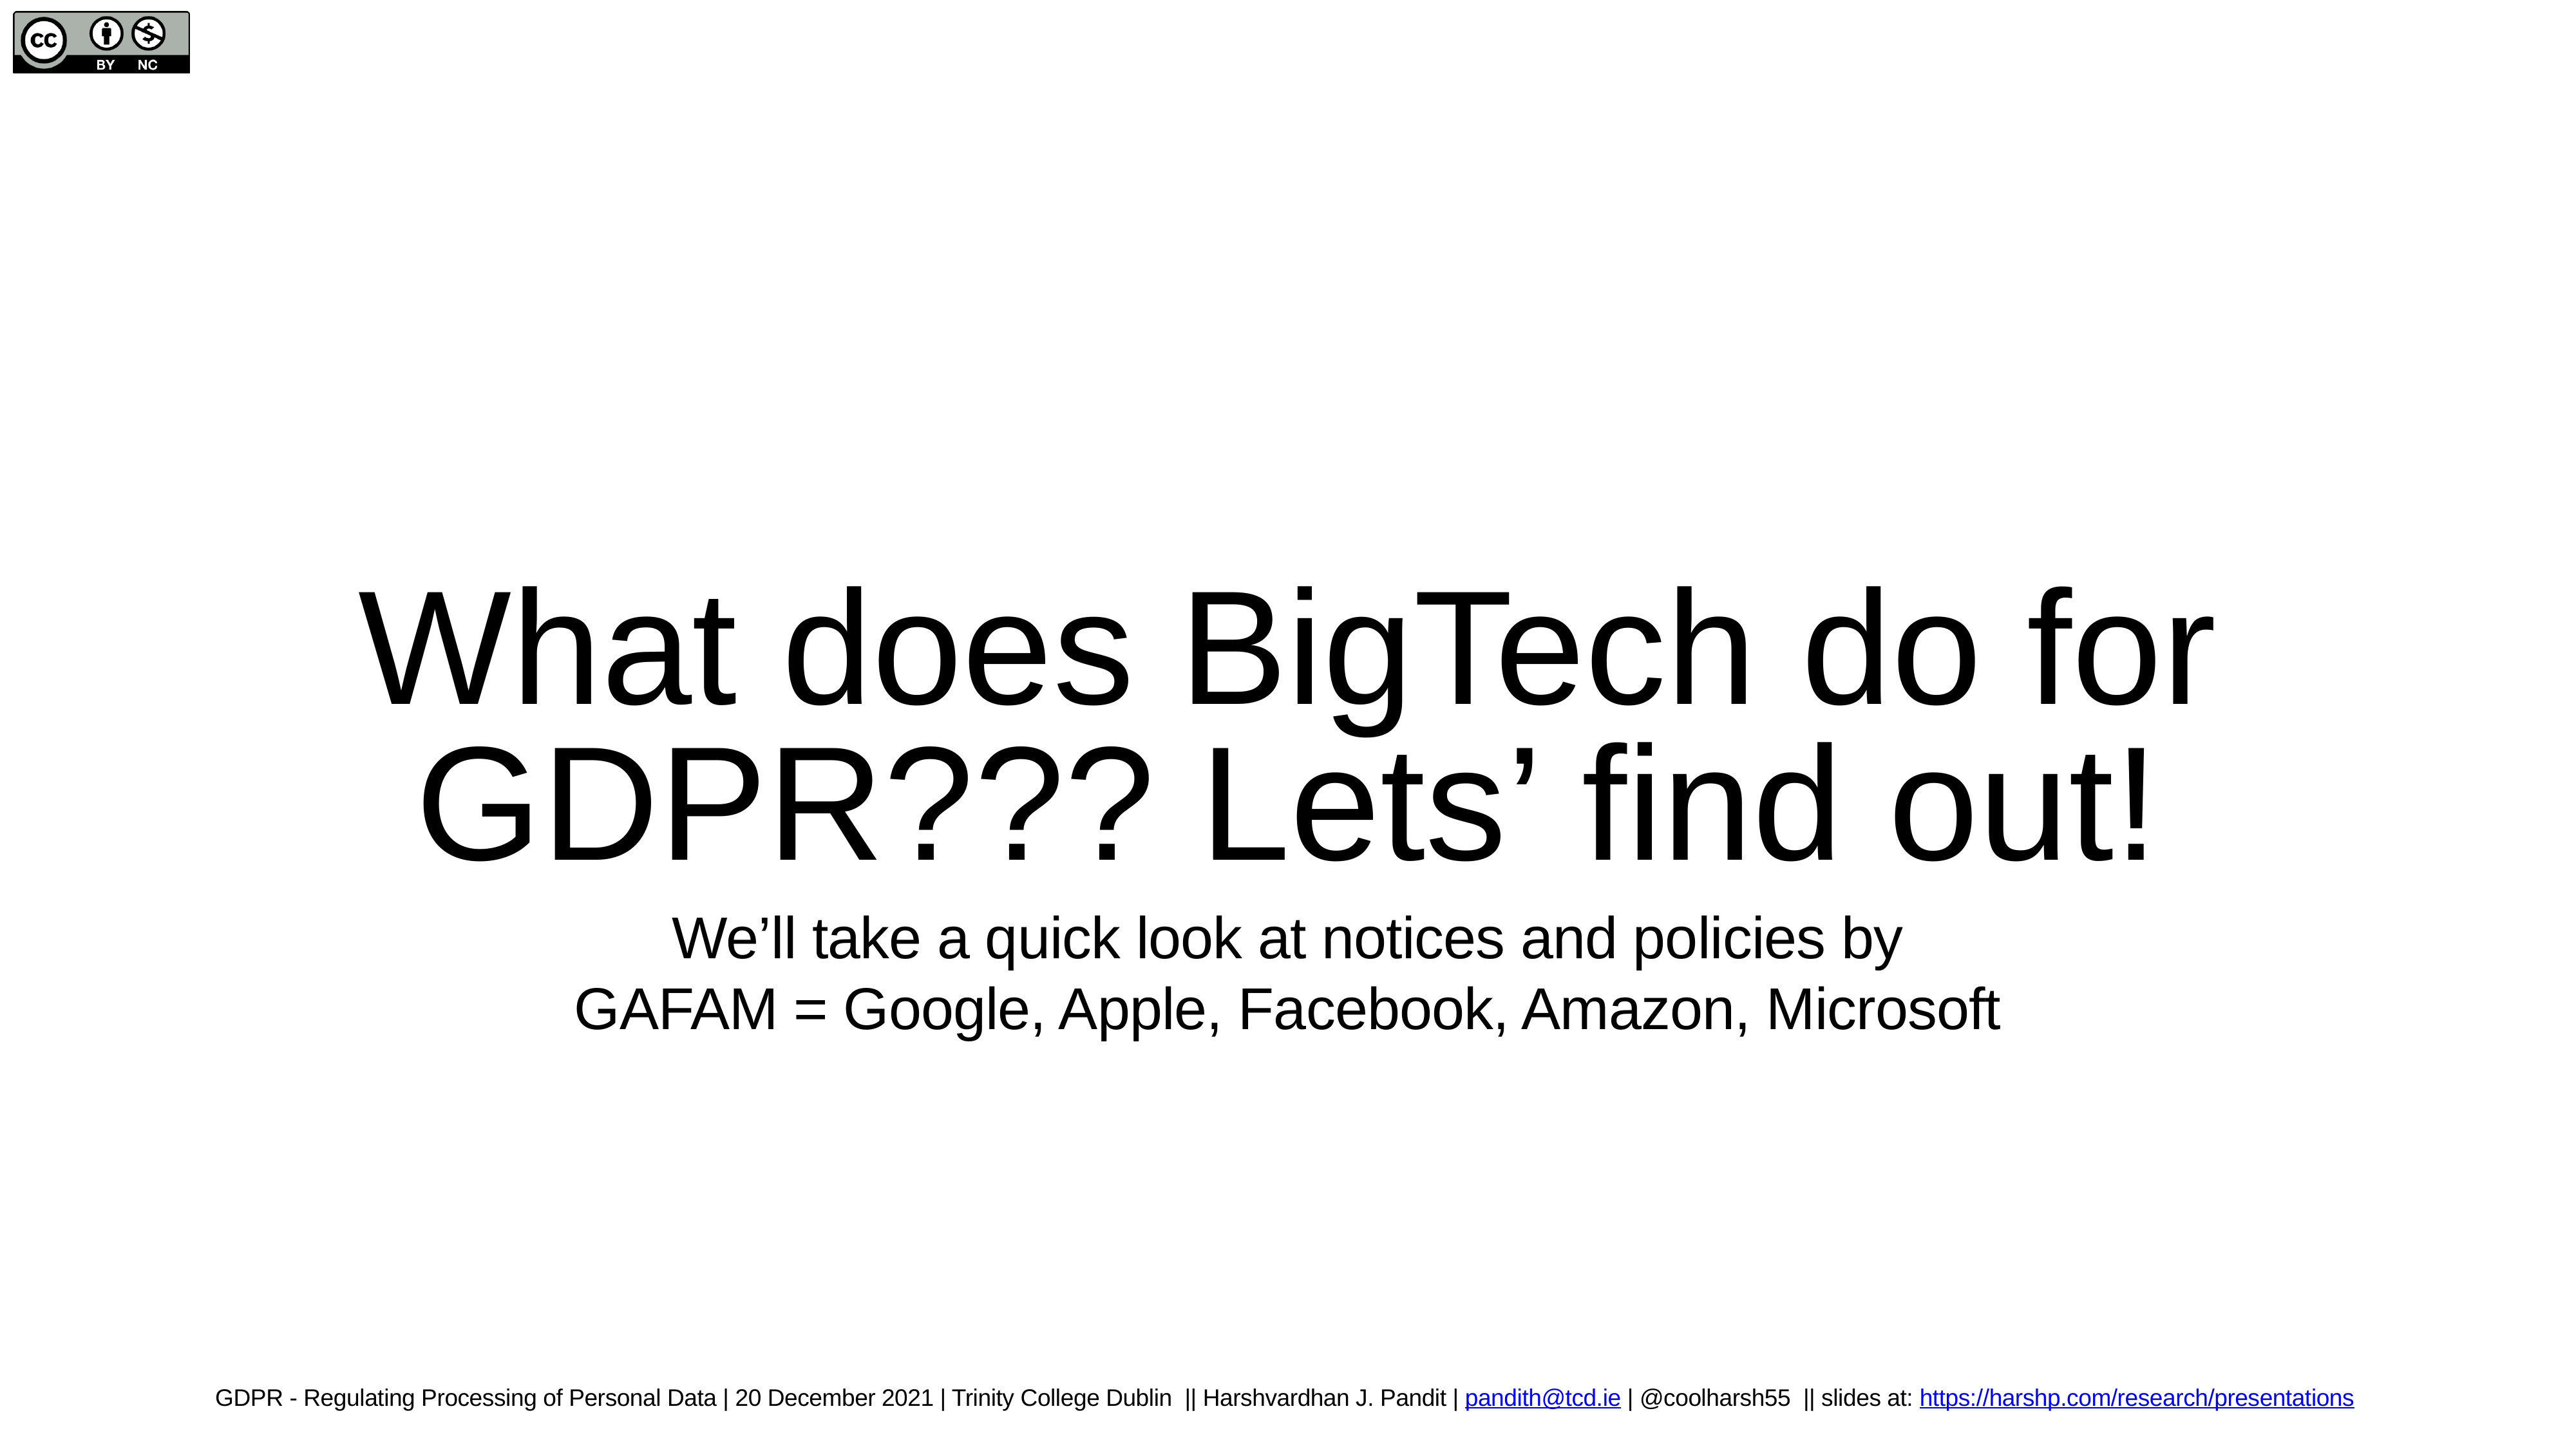

What does BigTech do for GDPR??? Lets’ find out!
We’ll take a quick look at notices and policies by
GAFAM = Google, Apple, Facebook, Amazon, Microsoft
29